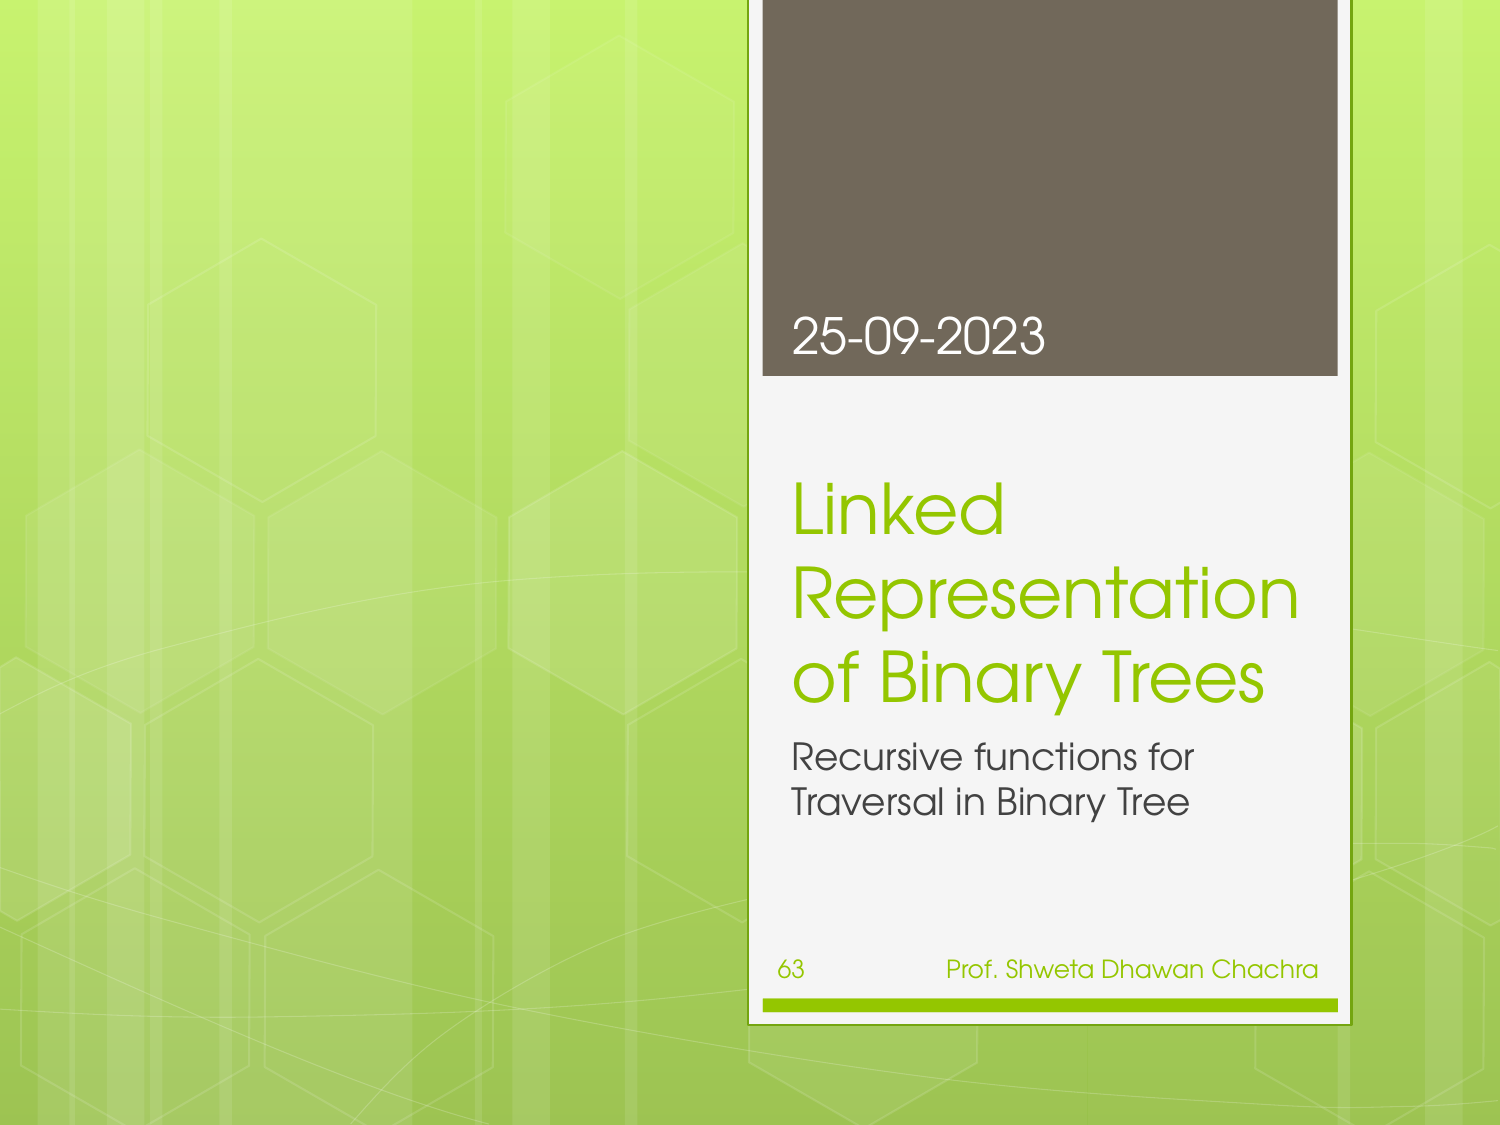

25-09-2023
# Linked Representation of Binary Trees
Recursive functions for Traversal in Binary Tree
63
Prof. Shweta Dhawan Chachra